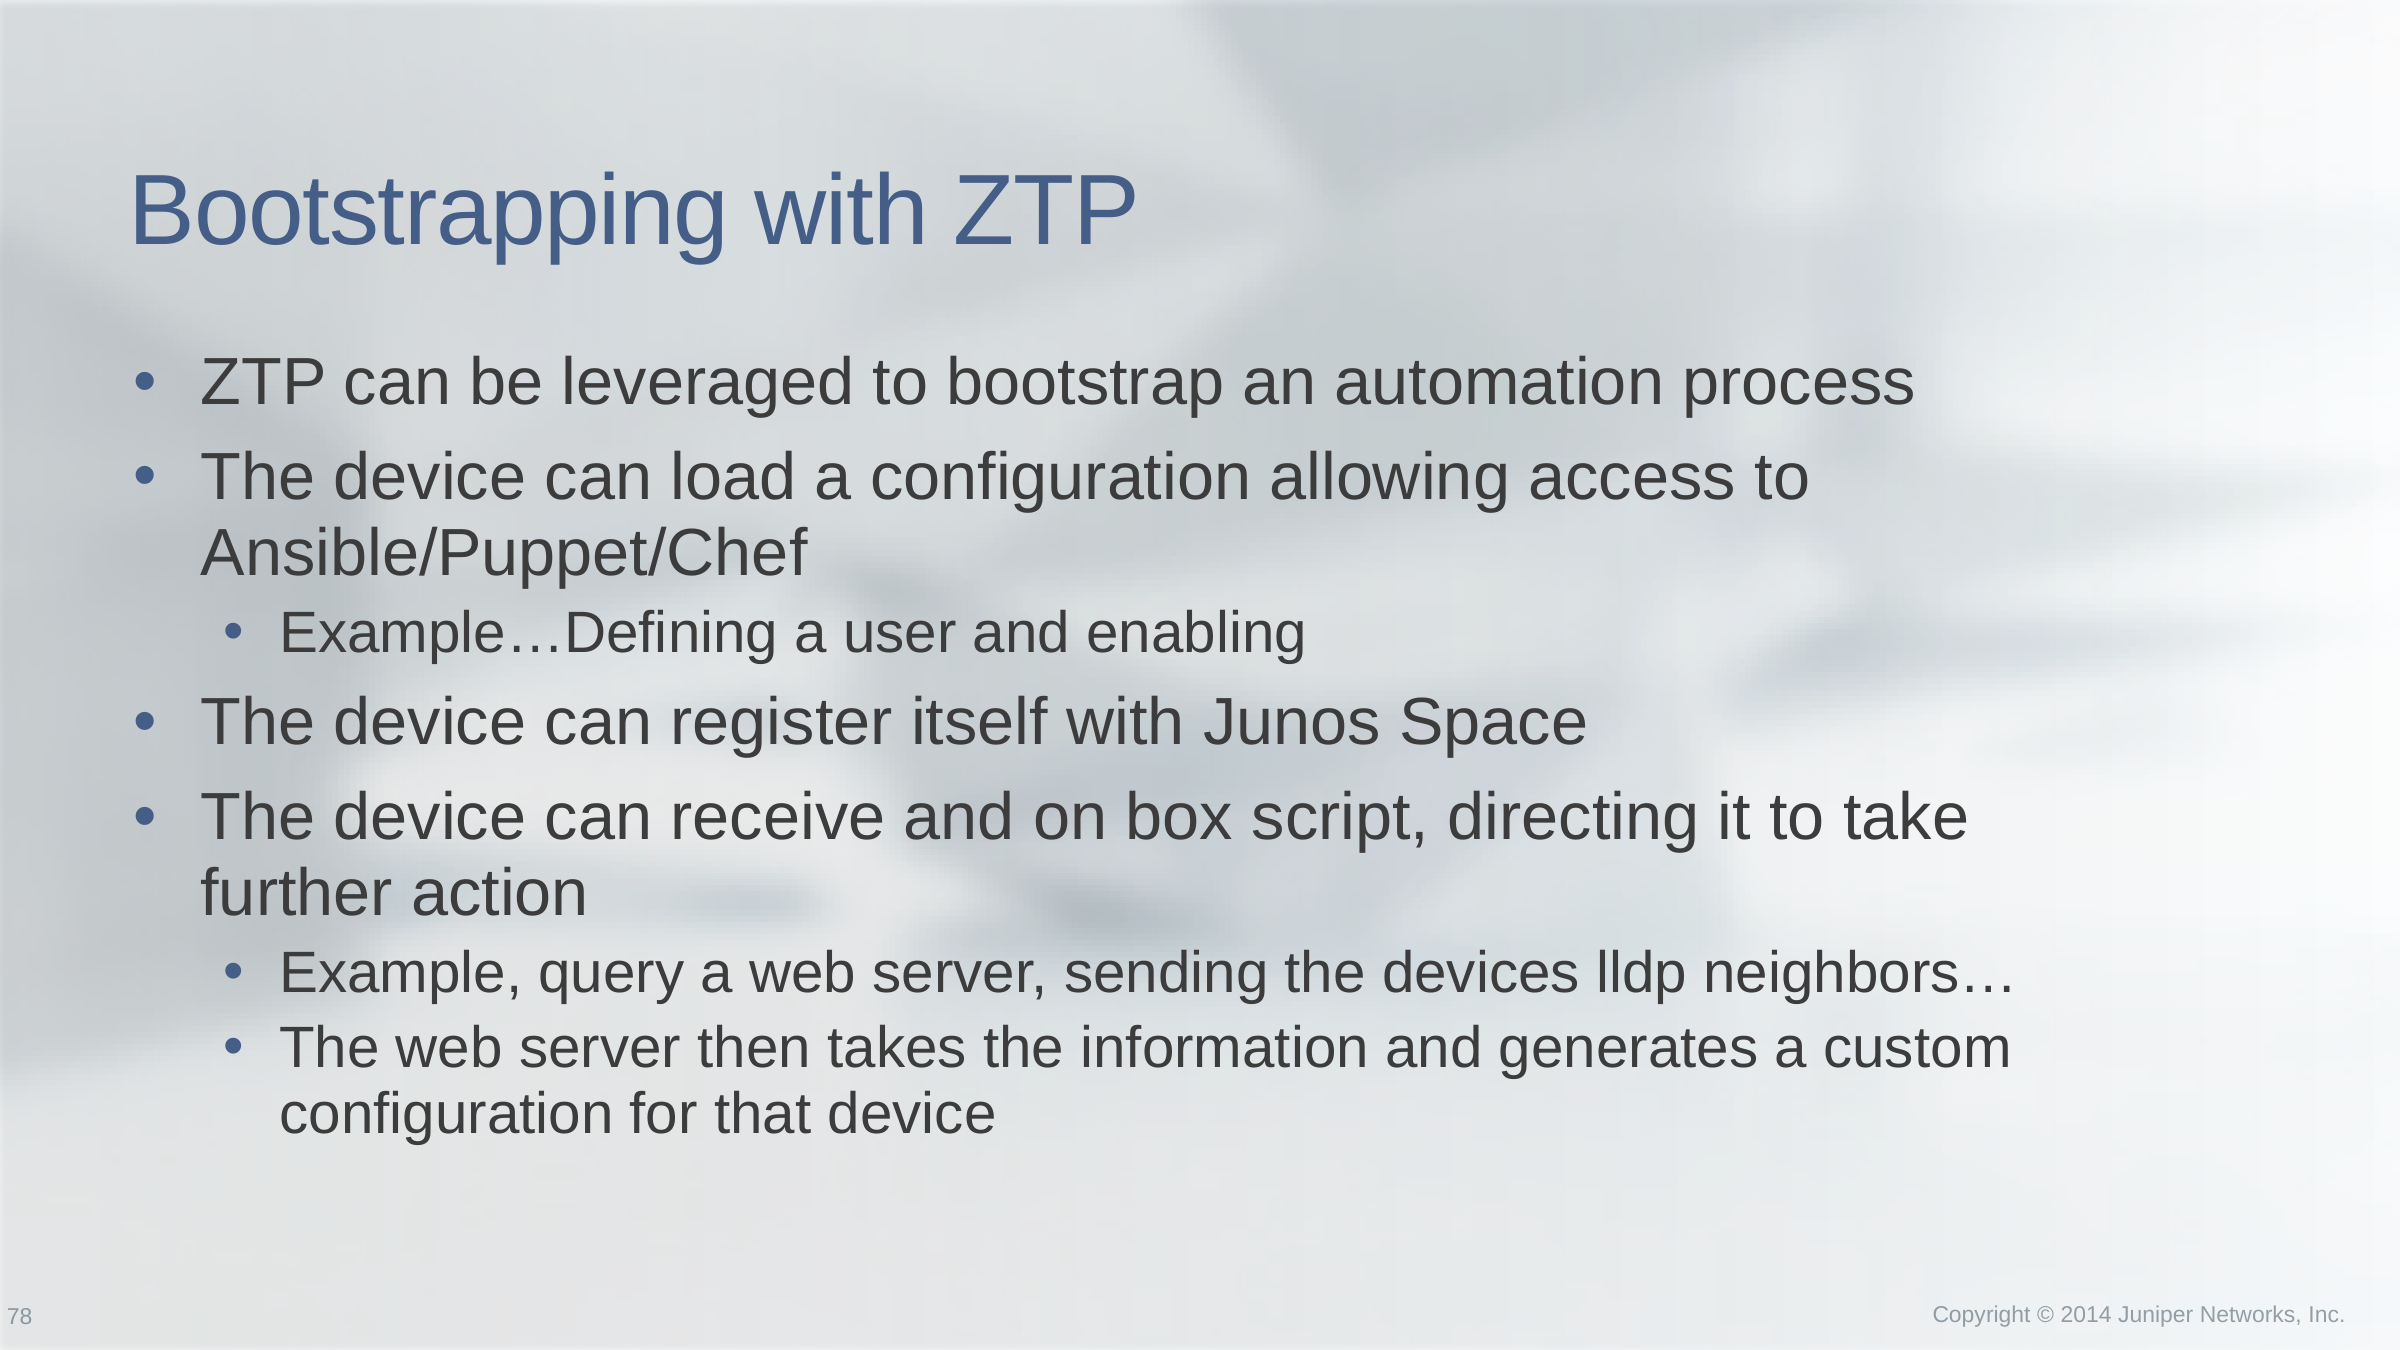

# Bootstrapping with ZTP
ZTP can be leveraged to bootstrap an automation process
The device can load a configuration allowing access to Ansible/Puppet/Chef
Example…Defining a user and enabling
The device can register itself with Junos Space
The device can receive and on box script, directing it to take further action
Example, query a web server, sending the devices lldp neighbors…
The web server then takes the information and generates a custom configuration for that device